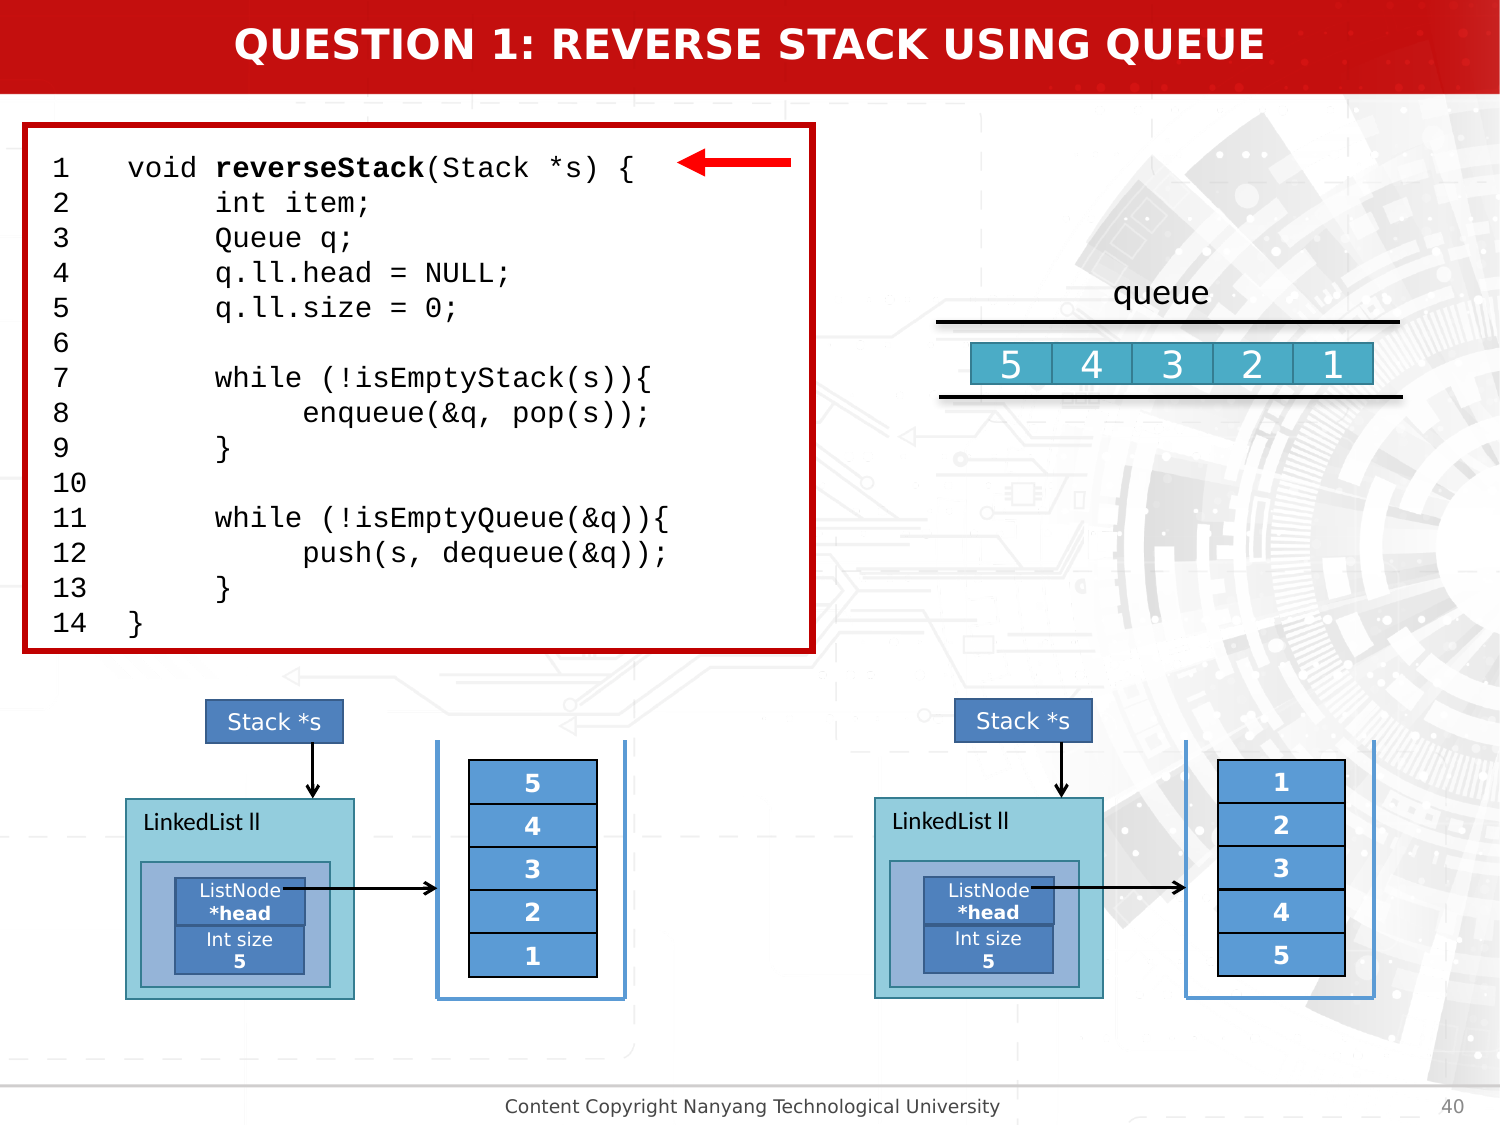

# Question 1: Reverse Stack using Queue

1
2
3
4
5
6
7
8
9
10
11
12
13
14
void reverseStack(Stack *s) {
     int item;
     Queue q;
     q.ll.head = NULL;
     q.ll.size = 0;

     while (!isEmptyStack(s)){
          enqueue(&q, pop(s));
     }

     while (!isEmptyQueue(&q)){
          push(s, dequeue(&q));
     }
}
queue
5
4
3
2
1
Stack *s
LinkedList ll

ListNode *head
Int size
5
Stack *s
LinkedList ll

ListNode *head
Int size
5
1
5
2
4
3
3
4
2
5
1